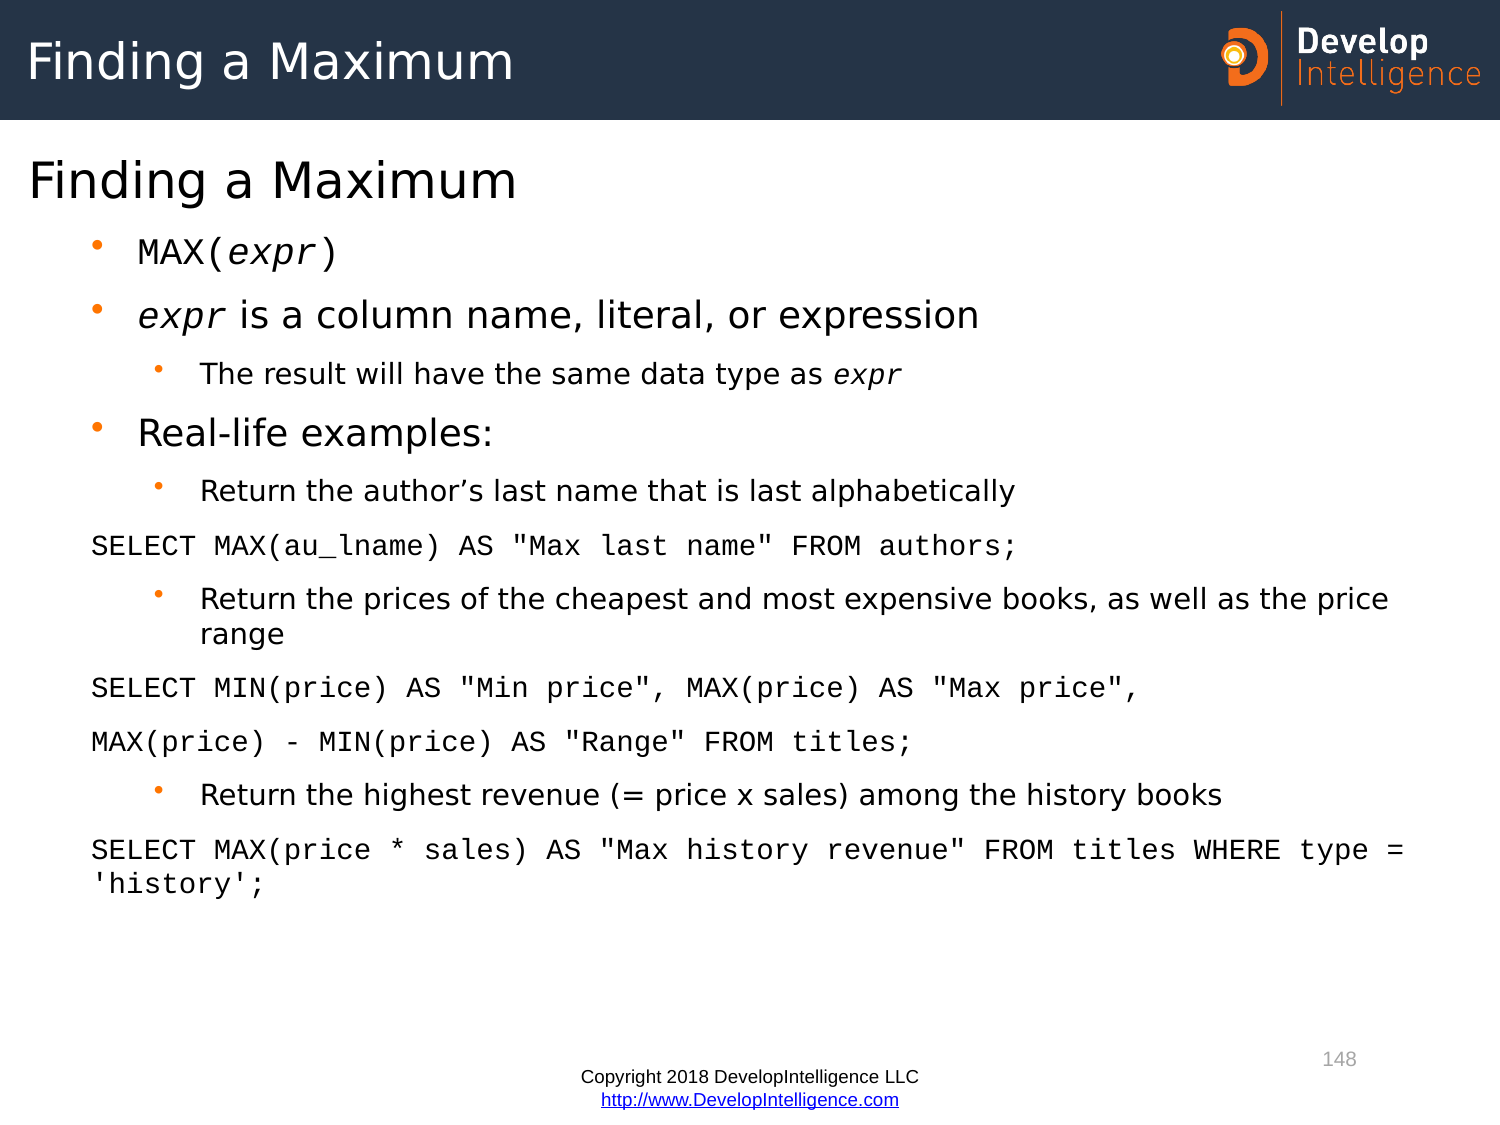

# Finding a Maximum
Finding a Maximum
MAX(expr)
expr is a column name, literal, or expression
The result will have the same data type as expr
Real-life examples:
Return the author’s last name that is last alphabetically
SELECT MAX(au_lname) AS "Max last name" FROM authors;
Return the prices of the cheapest and most expensive books, as well as the price range
SELECT MIN(price) AS "Min price", MAX(price) AS "Max price",
MAX(price) - MIN(price) AS "Range" FROM titles;
Return the highest revenue (= price x sales) among the history books
SELECT MAX(price * sales) AS "Max history revenue" FROM titles WHERE type = 'history';

148